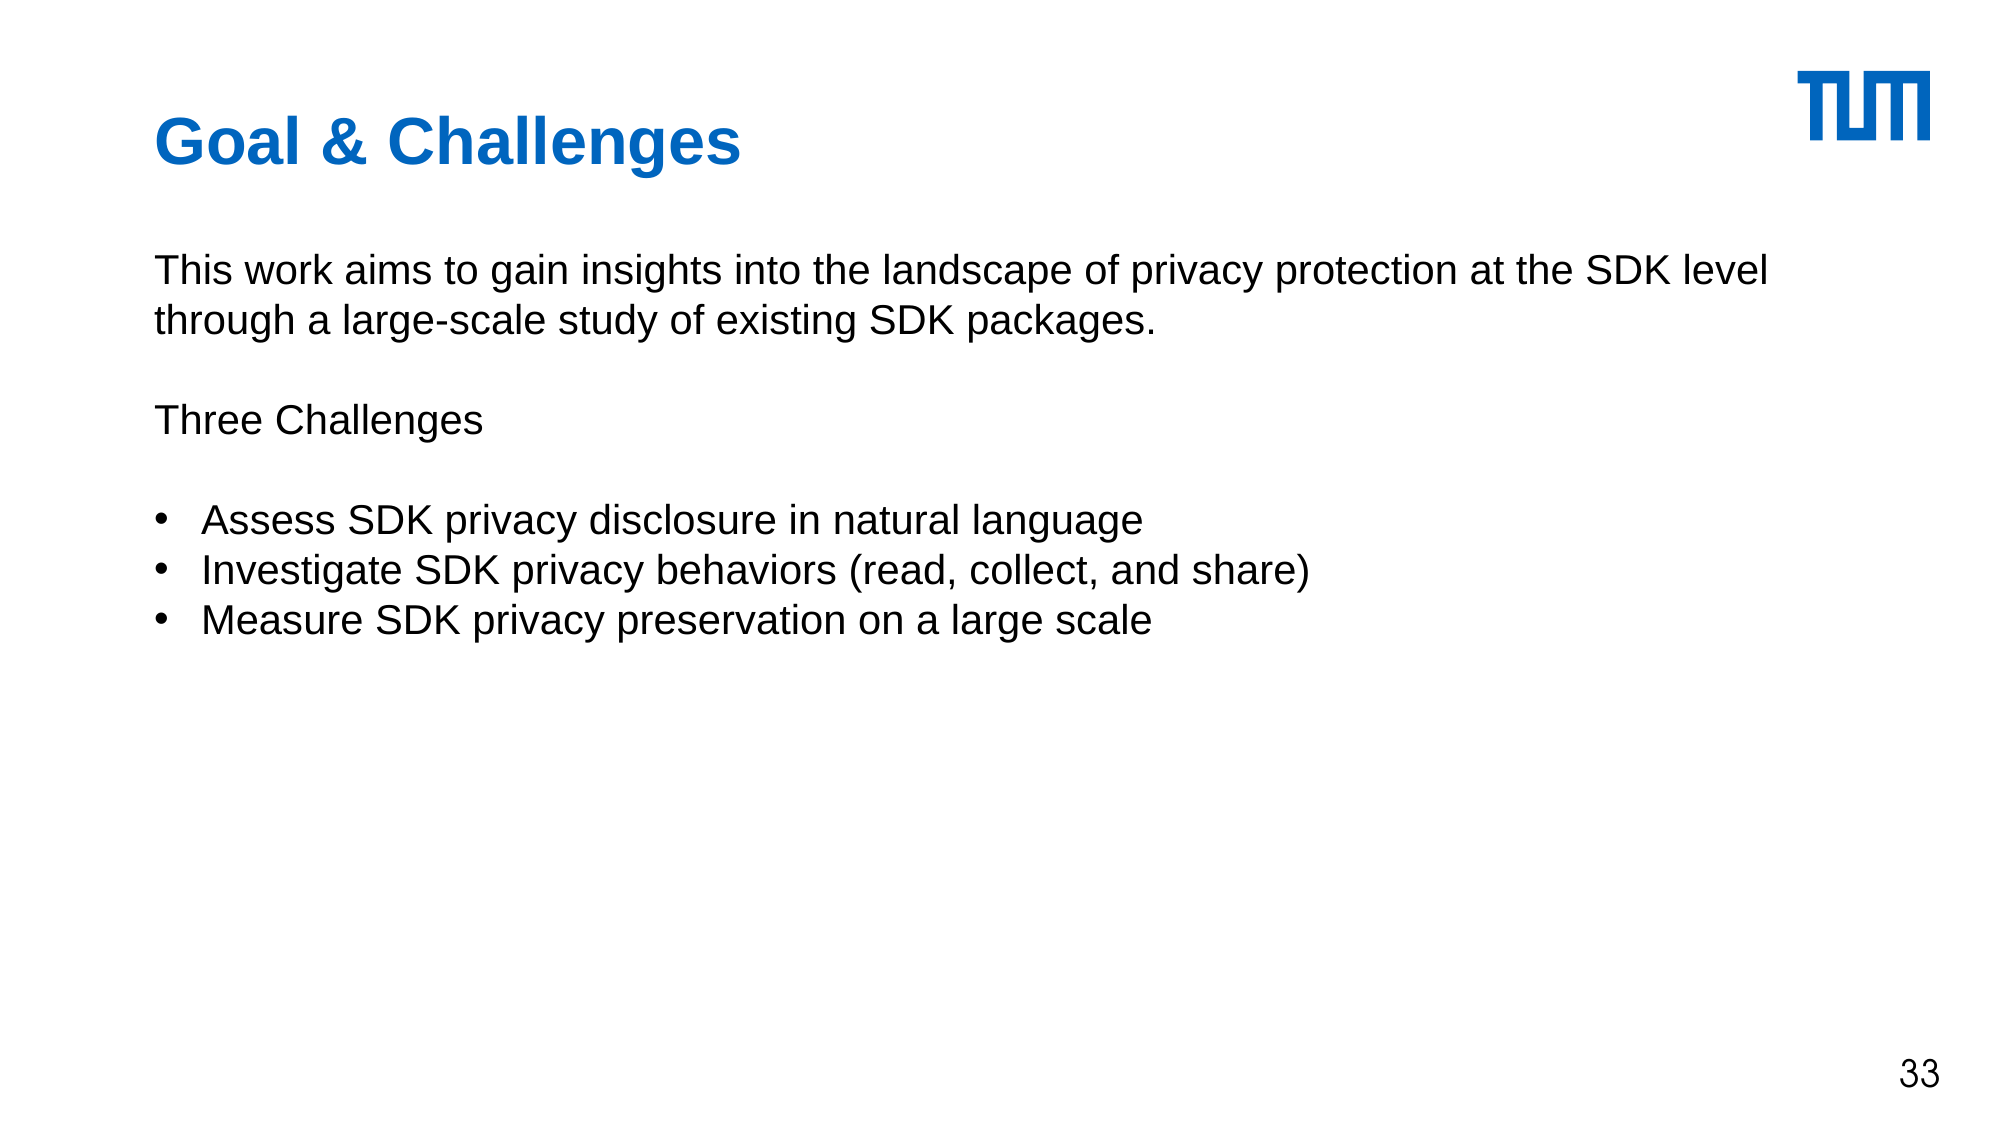

# Goal & Challenges
This work aims to gain insights into the landscape of privacy protection at the SDK level through a large-scale study of existing SDK packages.

Three Challenges

Assess SDK privacy disclosure in natural language
Investigate SDK privacy behaviors (read, collect, and share)
Measure SDK privacy preservation on a large scale
33